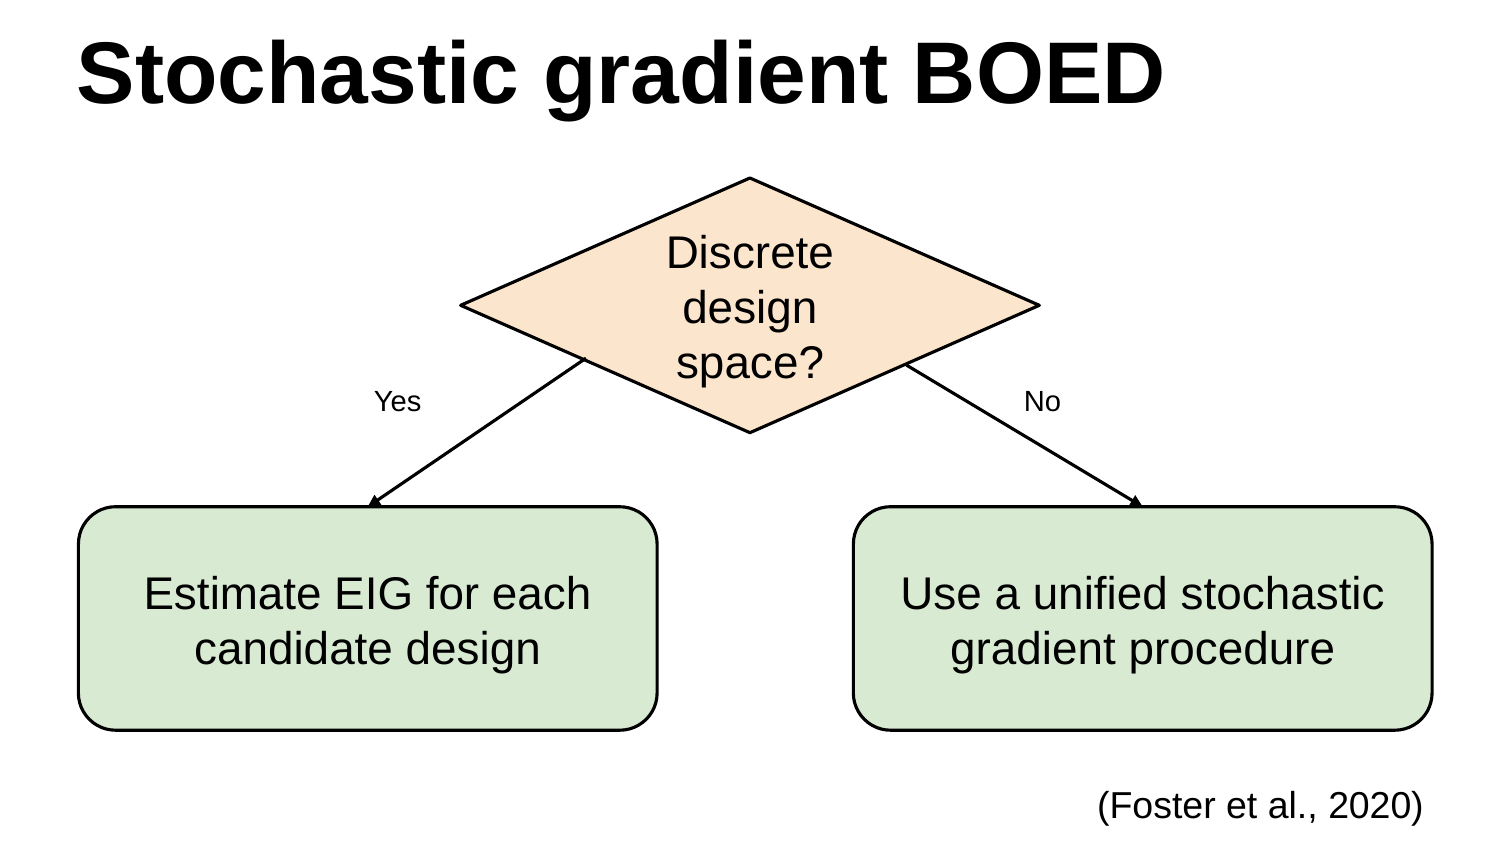

# Stochastic gradient BOED
Discrete design space?
Yes
No
Estimate EIG for each candidate design
Use a unified stochastic gradient procedure
(Foster et al., 2020)